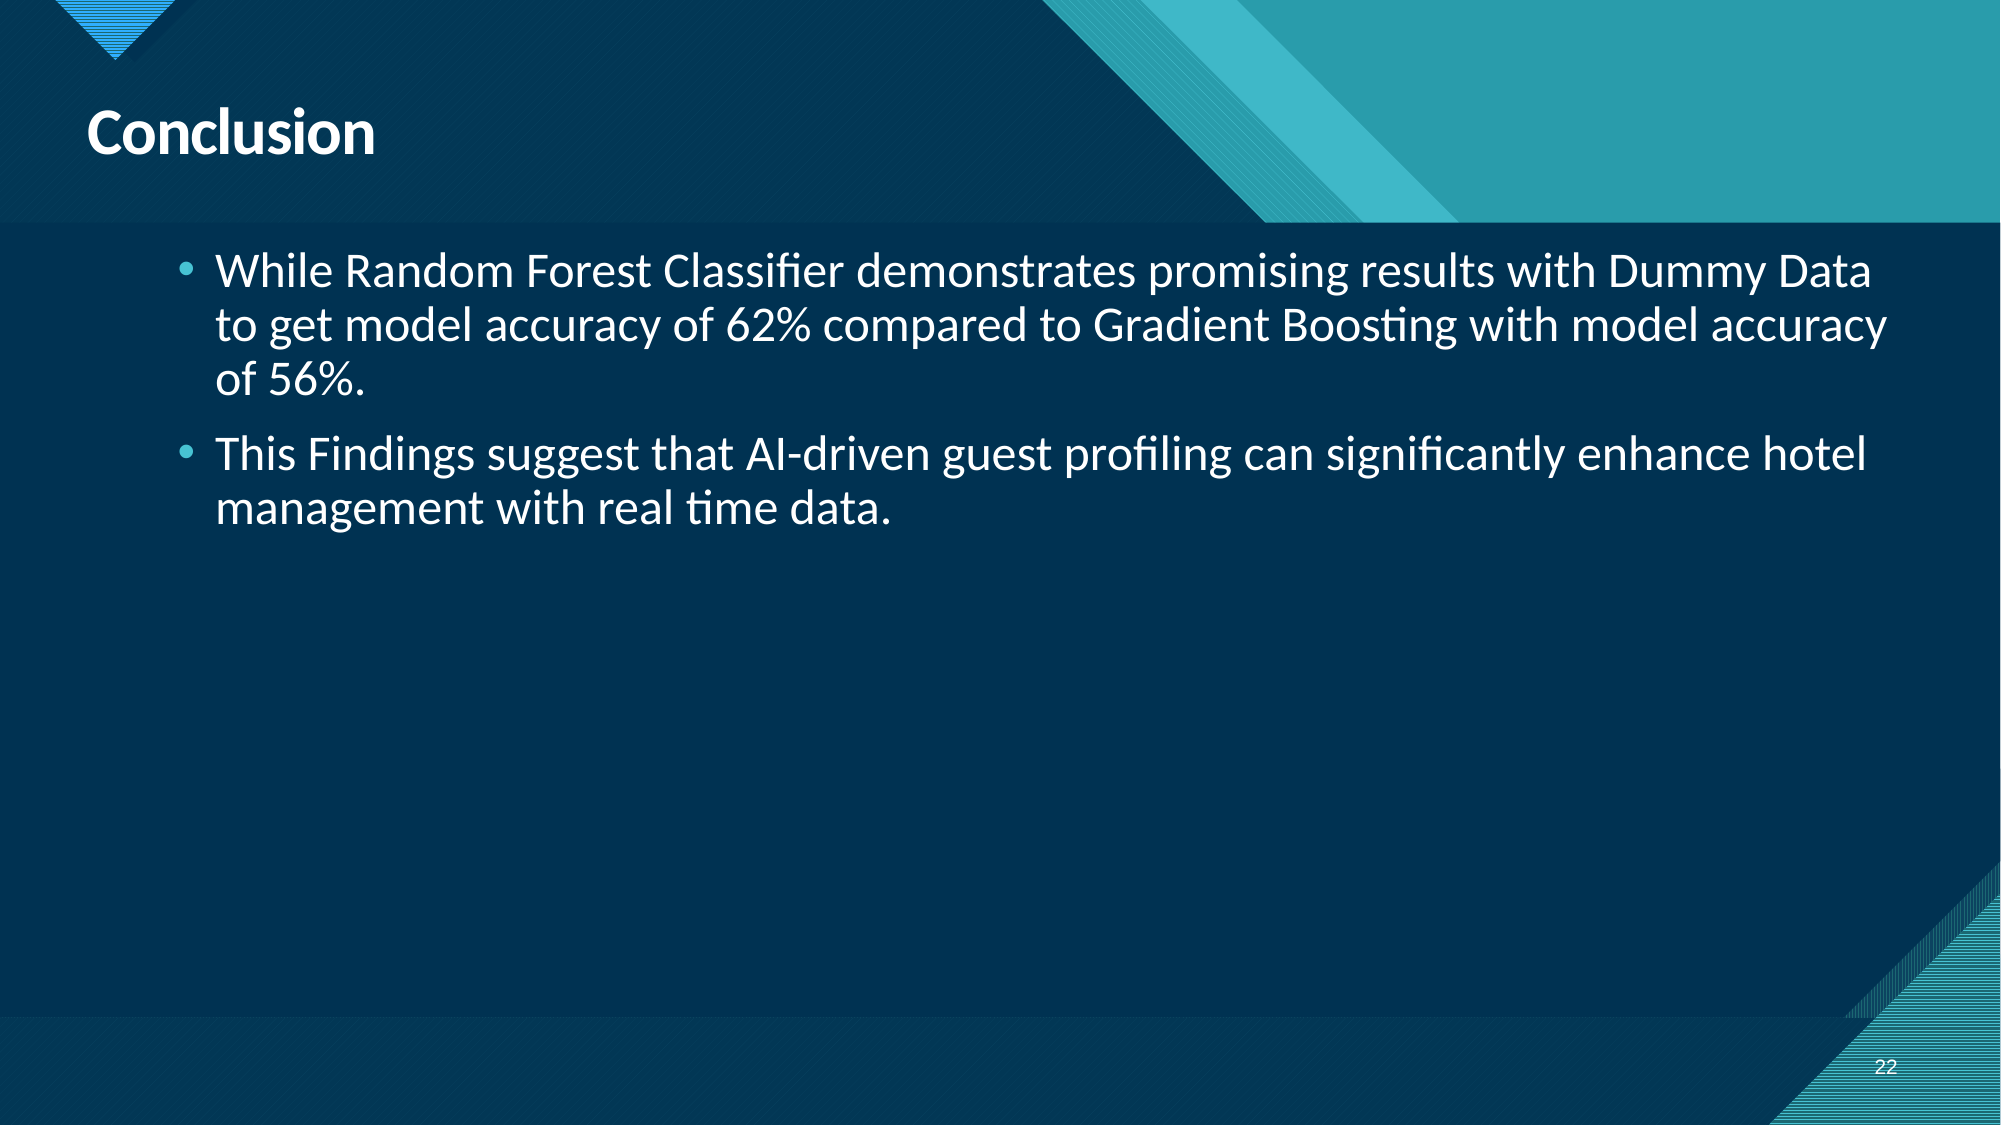

# Conclusion
While Random Forest Classifier demonstrates promising results with Dummy Data to get model accuracy of 62% compared to Gradient Boosting with model accuracy of 56%.
This Findings suggest that AI-driven guest profiling can significantly enhance hotel management with real time data.
22